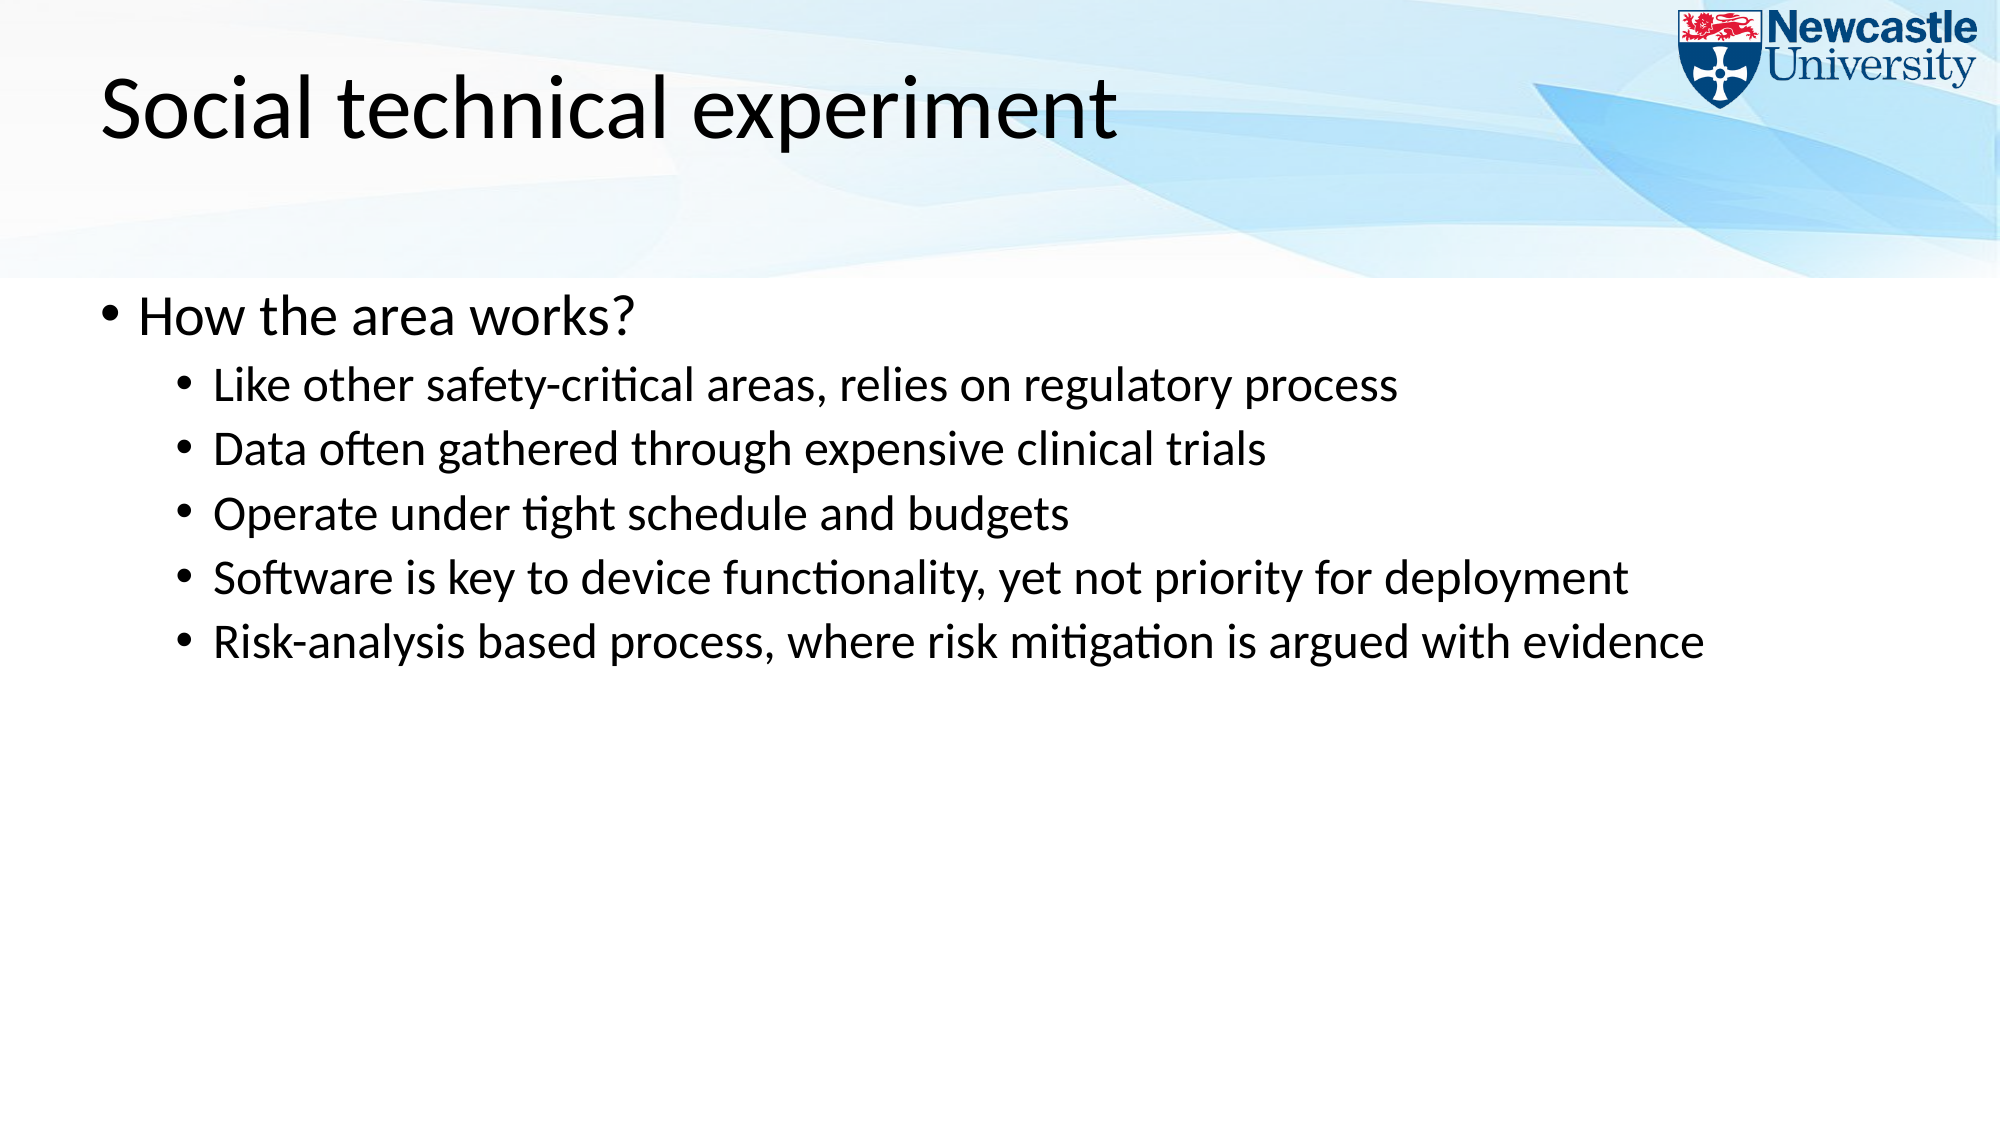

# Social technical experiment
How the area works?
Like other safety-critical areas, relies on regulatory process
Data often gathered through expensive clinical trials
Operate under tight schedule and budgets
Software is key to device functionality, yet not priority for deployment
Risk-analysis based process, where risk mitigation is argued with evidence